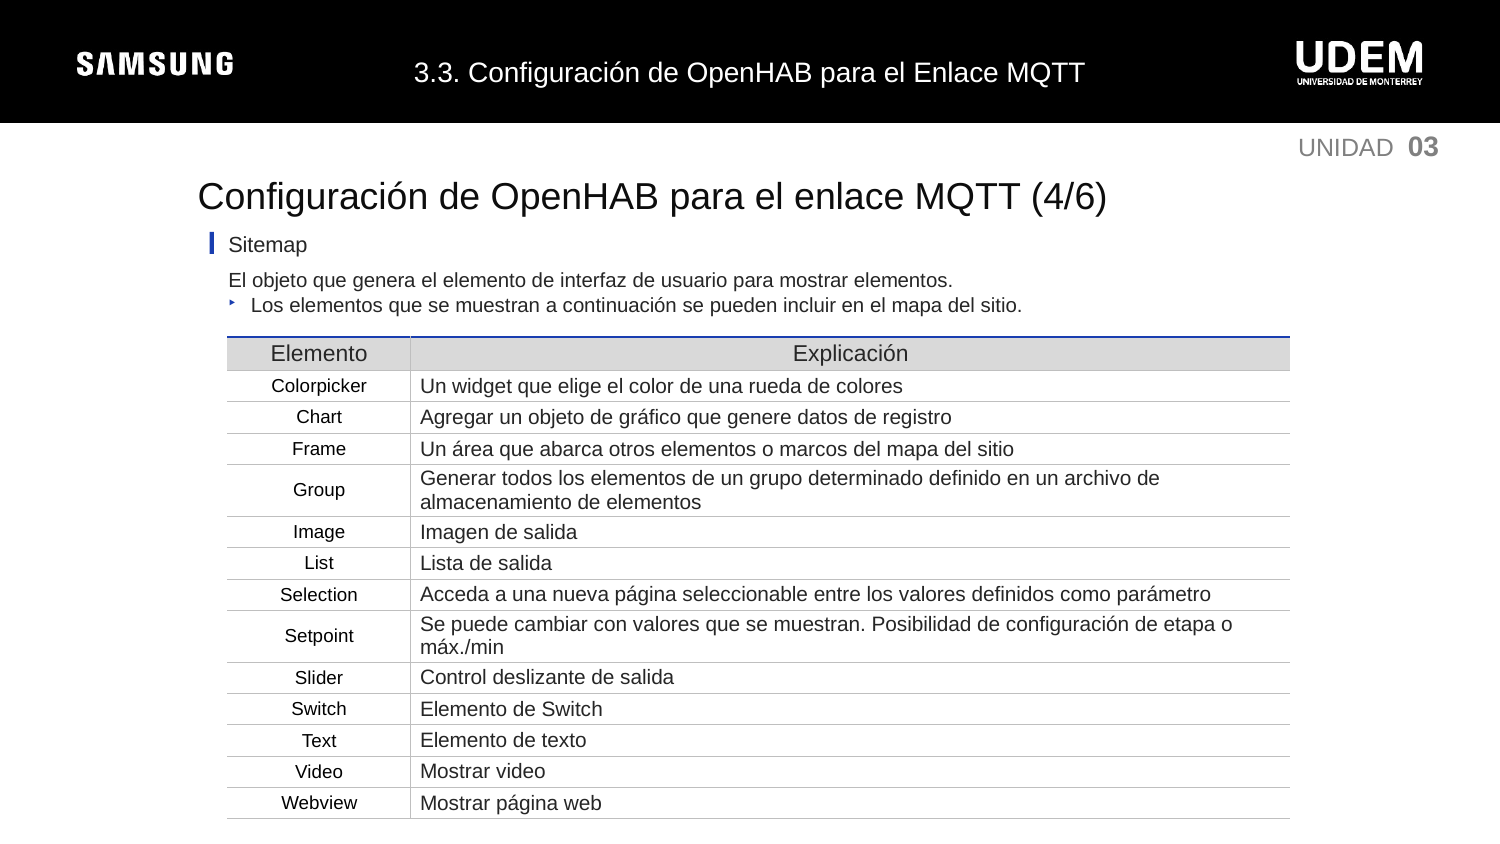

3.3. Configuración de OpenHAB para el Enlace MQTT
UNIDAD  03
Configuración de OpenHAB para el enlace MQTT (4/6)
Sitemap

El objeto que genera el elemento de interfaz de usuario para mostrar elementos.
Los elementos que se muestran a continuación se pueden incluir en el mapa del sitio.
| Elemento | Explicación |
| --- | --- |
| Colorpicker | Un widget que elige el color de una rueda de colores |
| Chart | Agregar un objeto de gráfico que genere datos de registro |
| Frame | Un área que abarca otros elementos o marcos del mapa del sitio |
| Group | Generar todos los elementos de un grupo determinado definido en un archivo de almacenamiento de elementos |
| Image | Imagen de salida |
| List | Lista de salida |
| Selection | Acceda a una nueva página seleccionable entre los valores definidos como parámetro |
| Setpoint | Se puede cambiar con valores que se muestran. Posibilidad de configuración de etapa o máx./min |
| Slider | Control deslizante de salida |
| Switch | Elemento de Switch |
| Text | Elemento de texto |
| Video | Mostrar video |
| Webview | Mostrar página web |